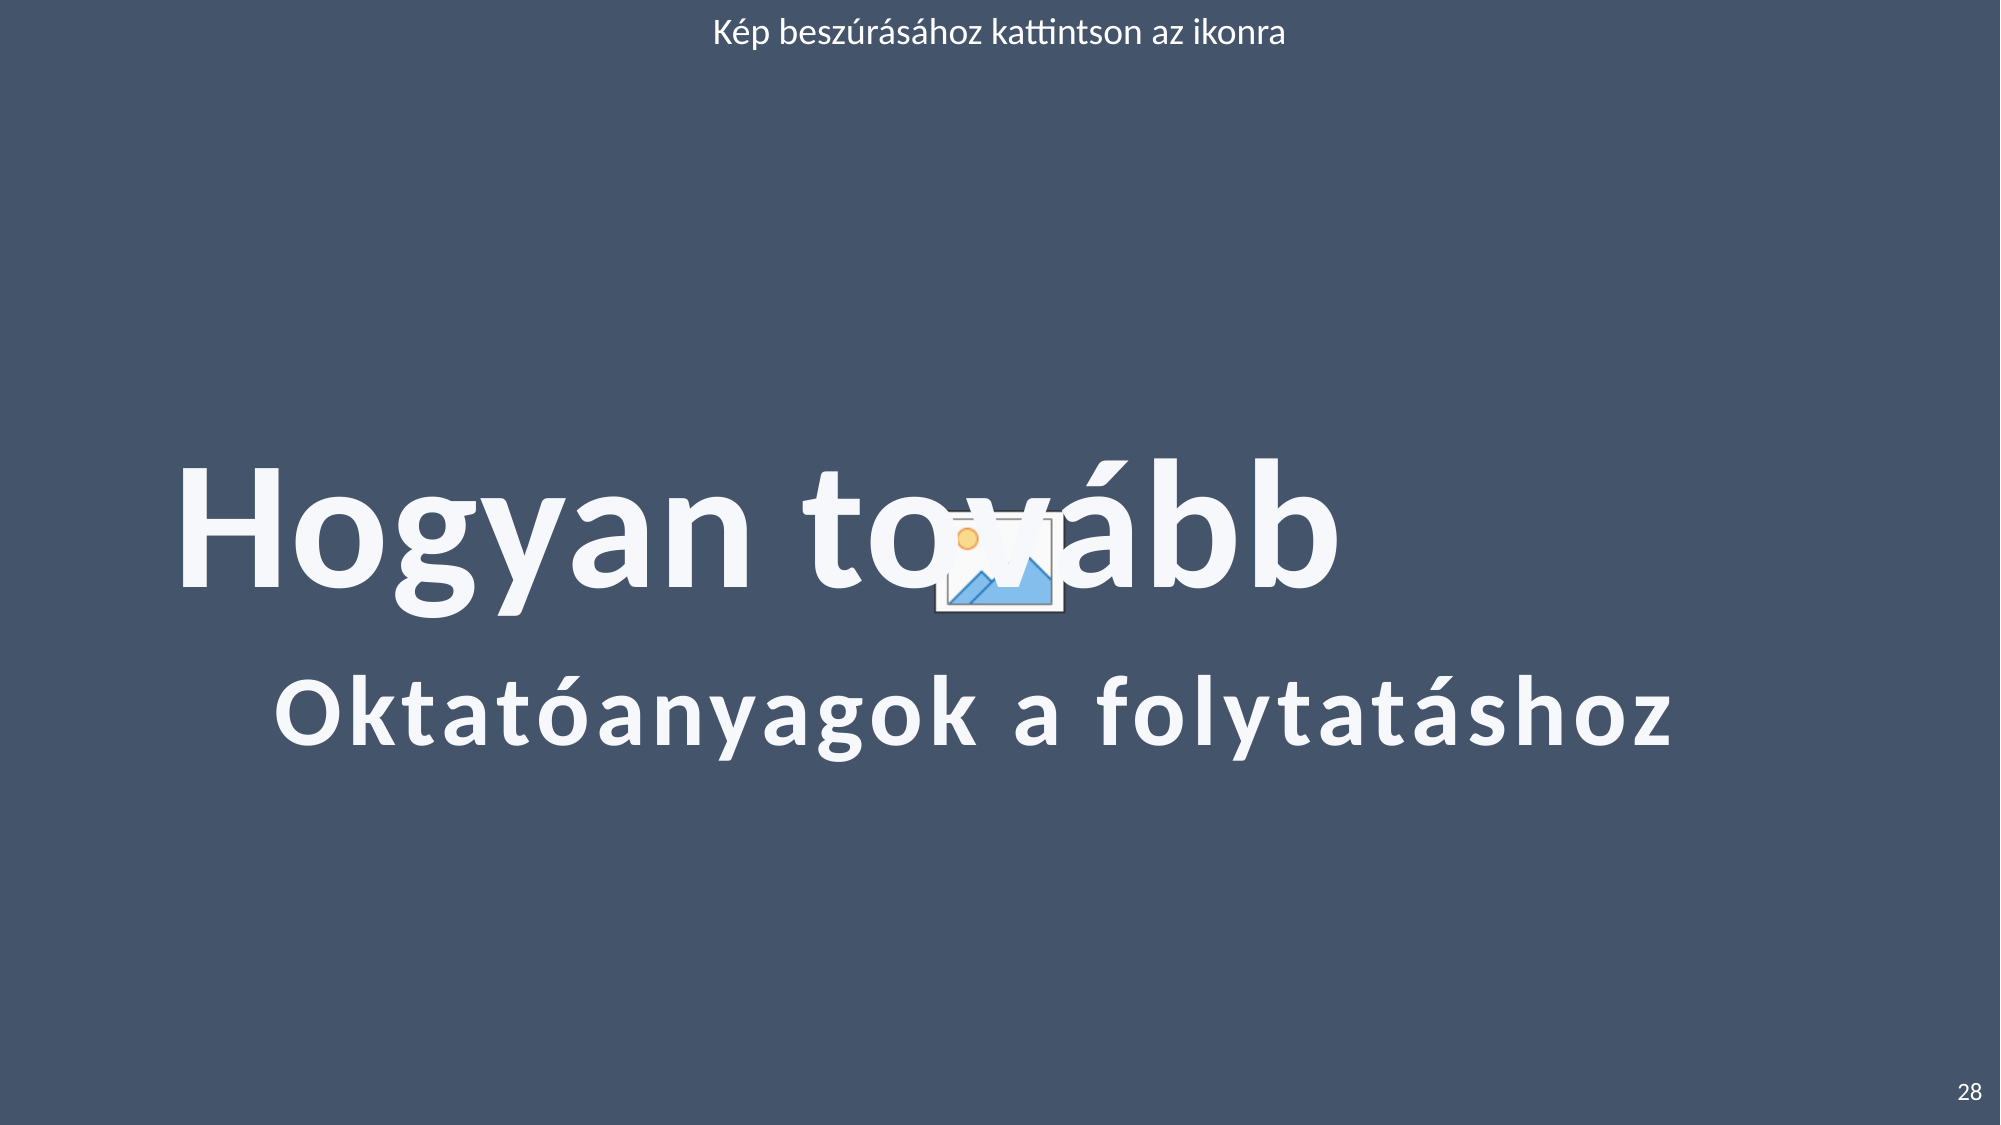

# Hogyan tovább
Oktatóanyagok a folytatáshoz
28